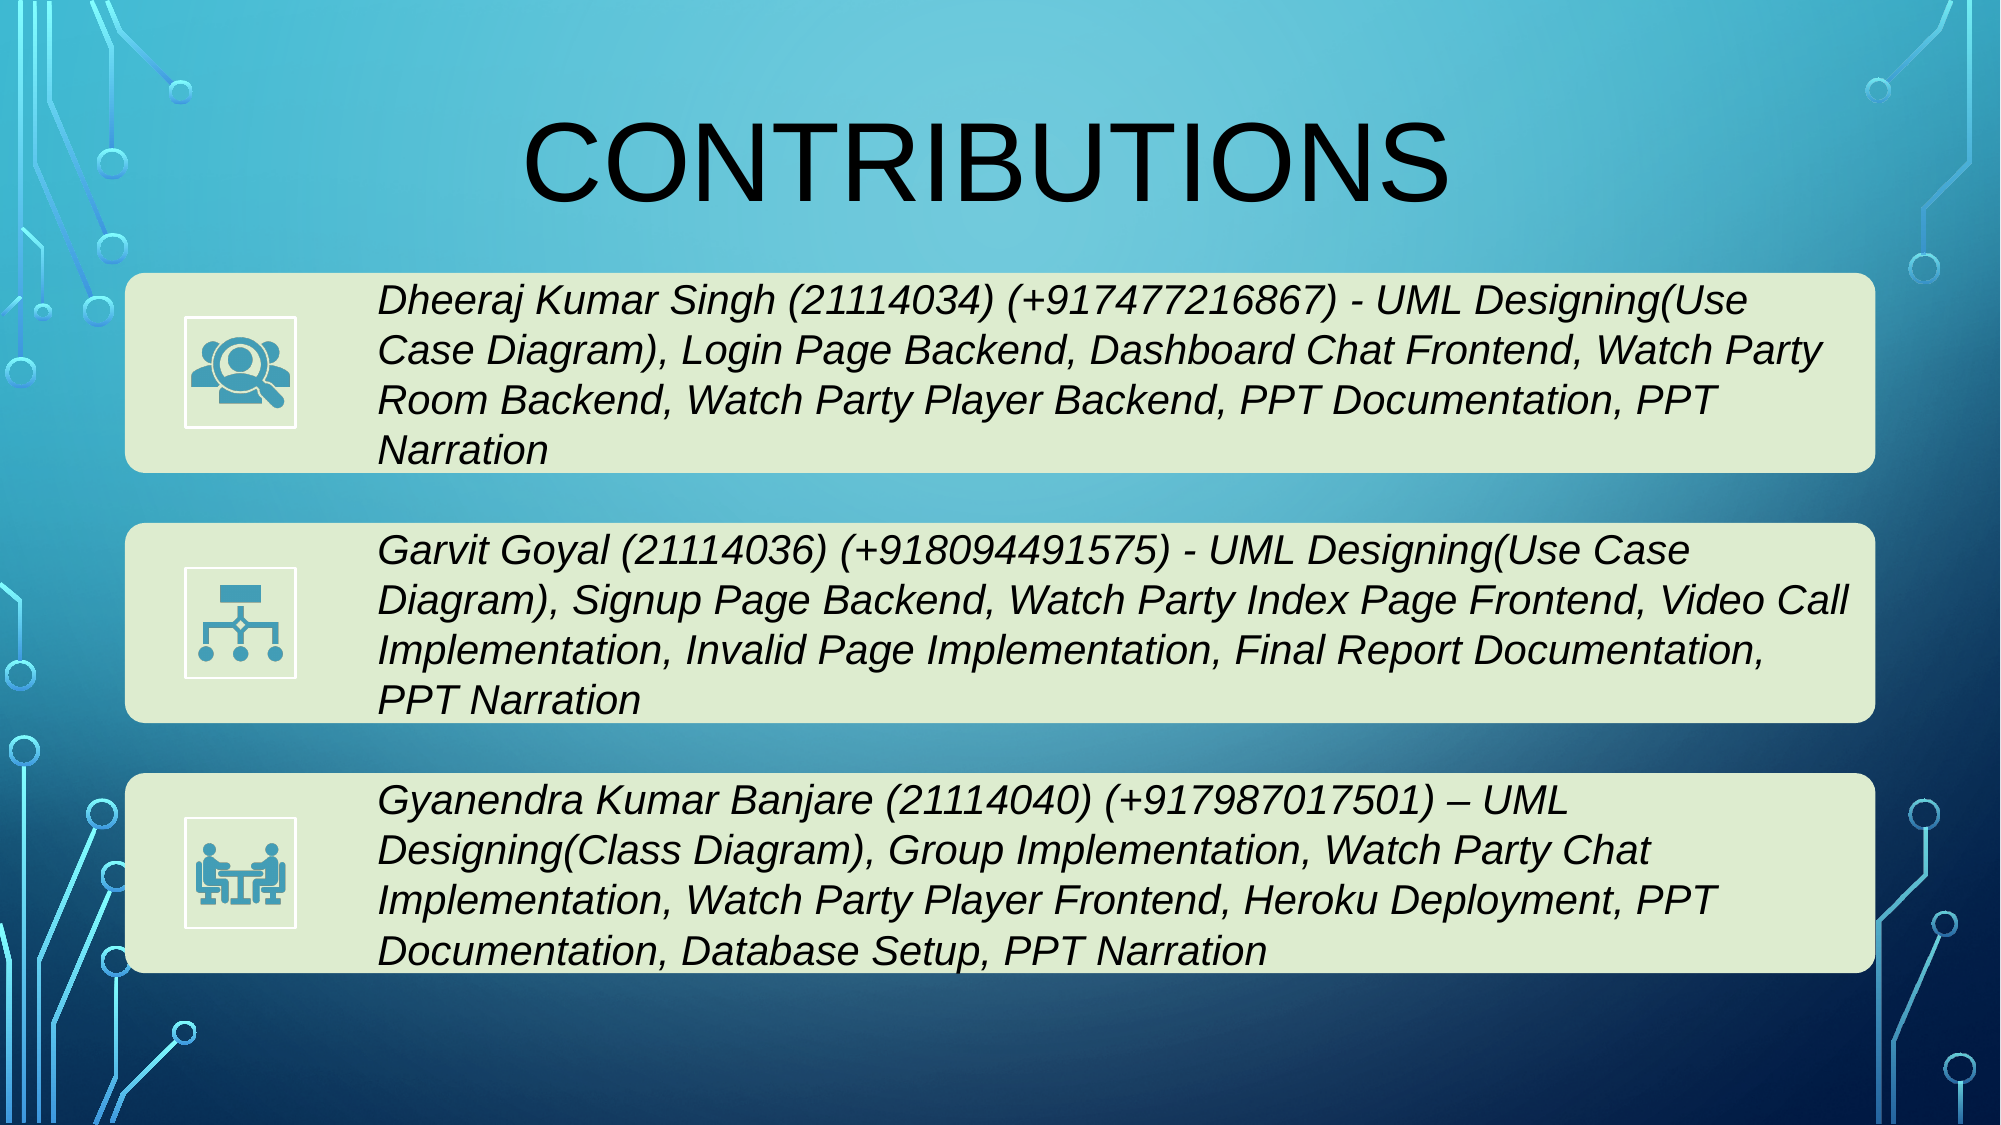

# Contributions
Dheeraj Kumar Singh (21114034)​​ (+917477216867) - UML Designing(Use Case Diagram), Login Page Backend, Dashboard Chat Frontend, Watch Party Room Backend, Watch Party Player Backend, PPT Documentation, PPT Narration
Garvit Goyal (21114036)​​ (+918094491575) - UML Designing(Use Case Diagram), Signup Page Backend, Watch Party Index Page Frontend, Video Call Implementation, Invalid Page Implementation, Final Report Documentation, PPT Narration
Gyanendra Kumar Banjare (21114040) (+917987017501) – UML Designing(Class Diagram), Group Implementation, Watch Party Chat Implementation, Watch Party Player Frontend, Heroku Deployment, PPT Documentation, Database Setup, PPT Narration